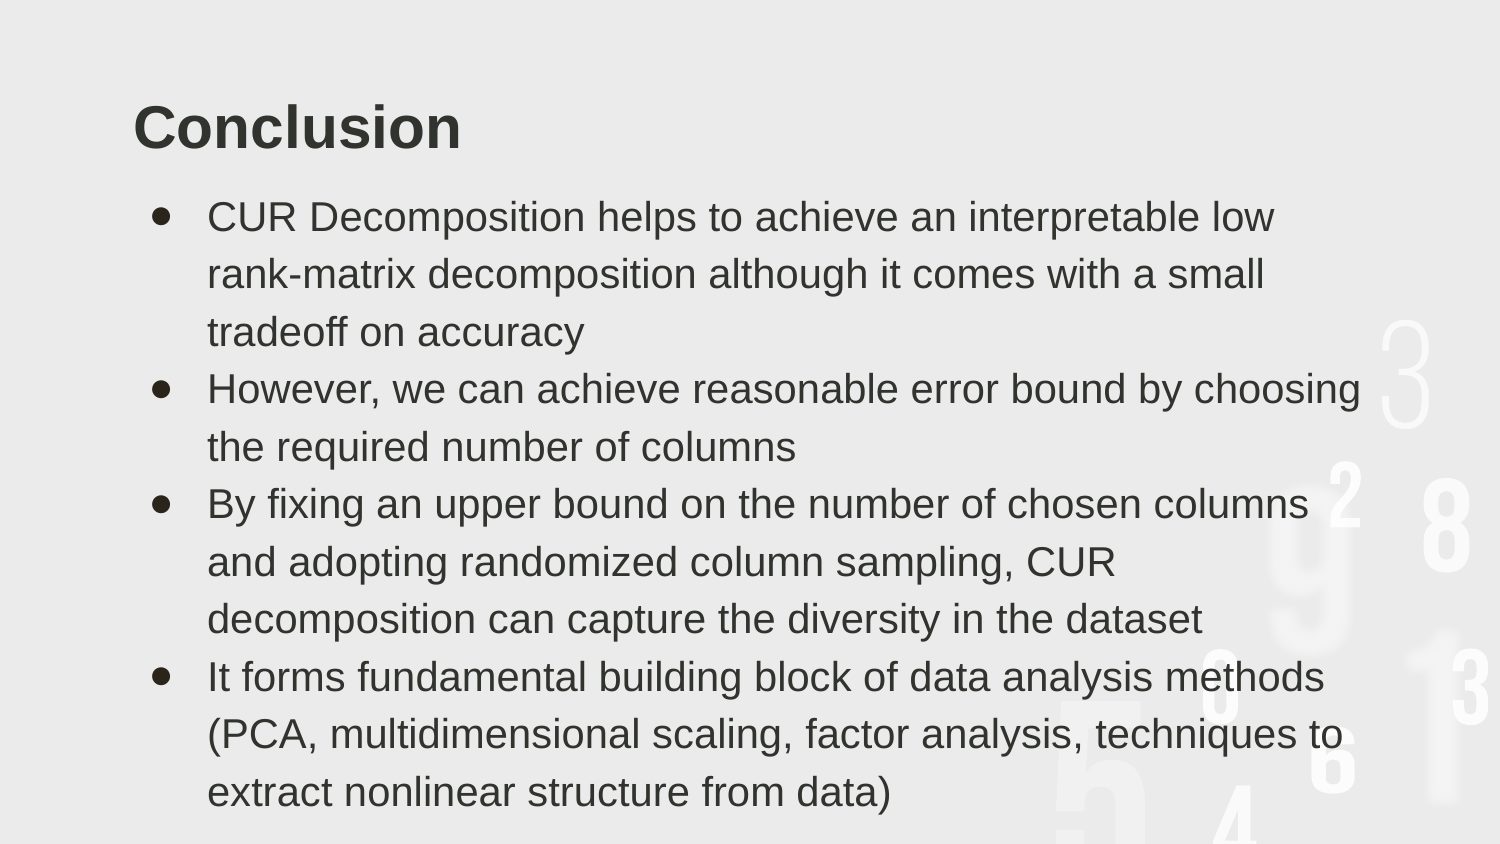

# Conclusion
CUR Decomposition helps to achieve an interpretable low rank-matrix decomposition although it comes with a small tradeoff on accuracy
However, we can achieve reasonable error bound by choosing the required number of columns
By fixing an upper bound on the number of chosen columns and adopting randomized column sampling, CUR decomposition can capture the diversity in the dataset
It forms fundamental building block of data analysis methods (PCA, multidimensional scaling, factor analysis, techniques to extract nonlinear structure from data)